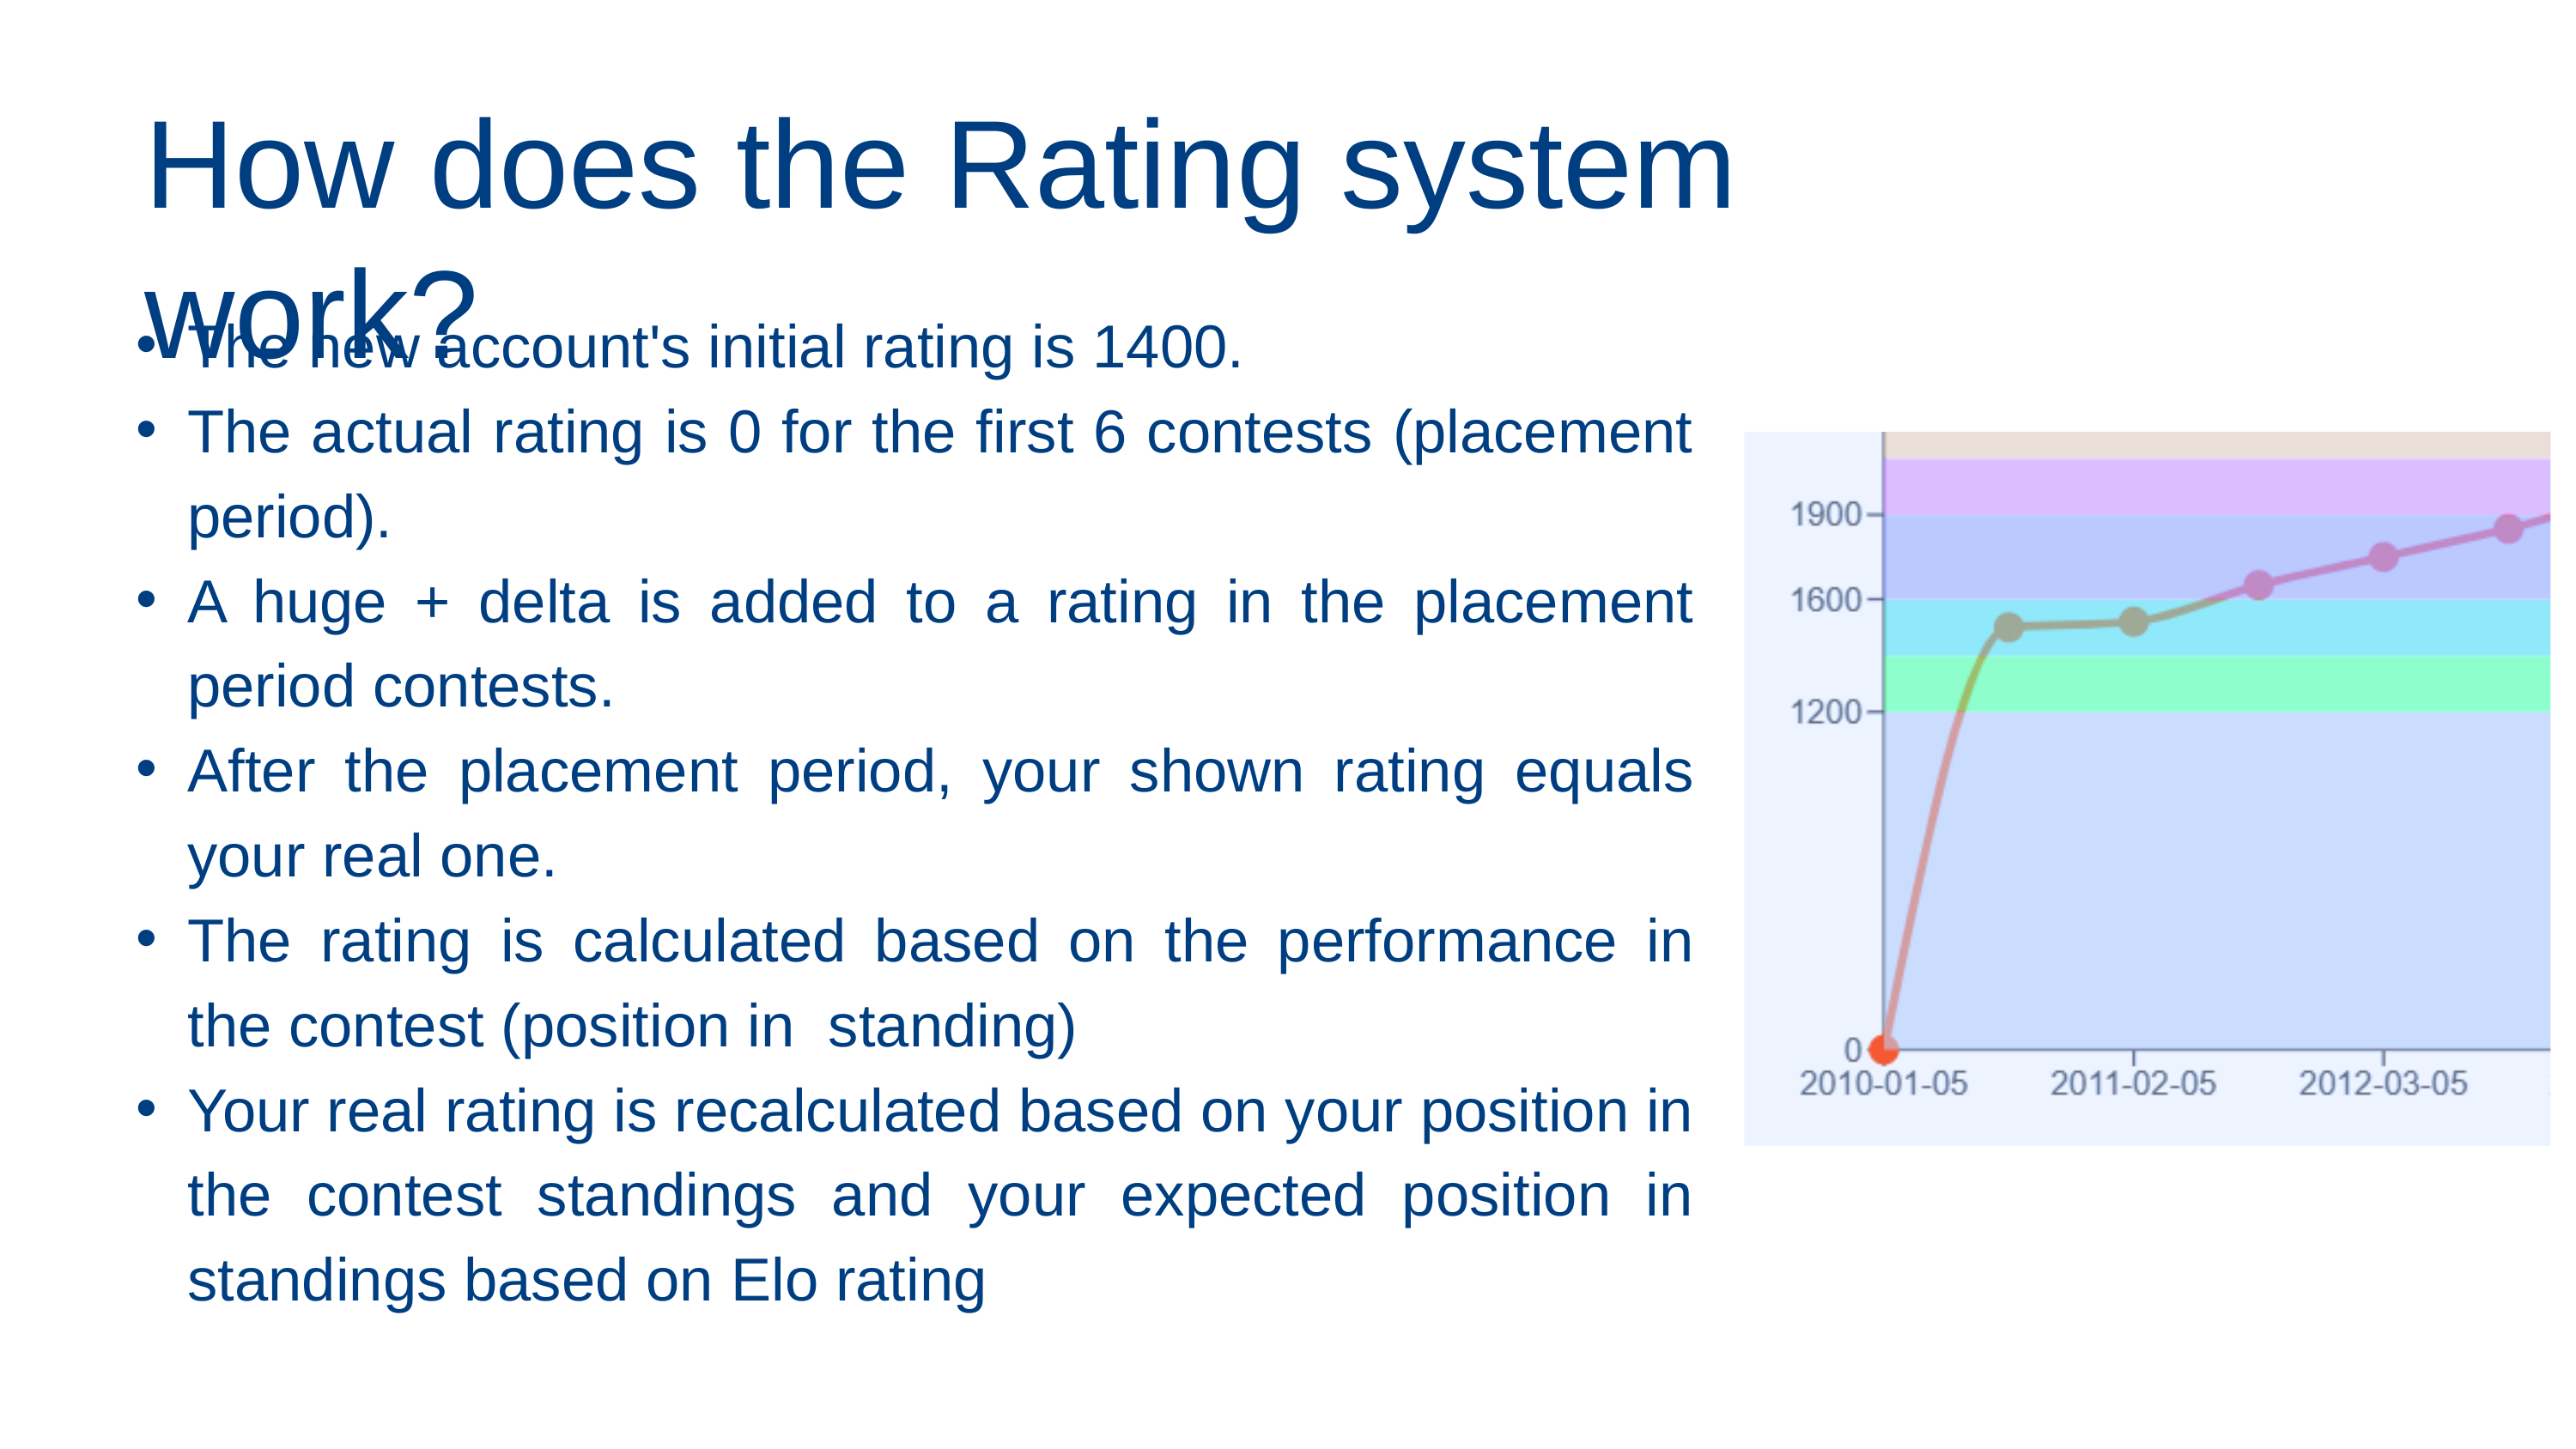

How does the Rating system work?
The new account's initial rating is 1400.
The actual rating is 0 for the first 6 contests (placement period).
A huge + delta is added to a rating in the placement period contests.
After the placement period, your shown rating equals your real one.
The rating is calculated based on the performance in the contest (position in  standing)
Your real rating is recalculated based on your position in the contest standings and your expected position in standings based on Elo rating